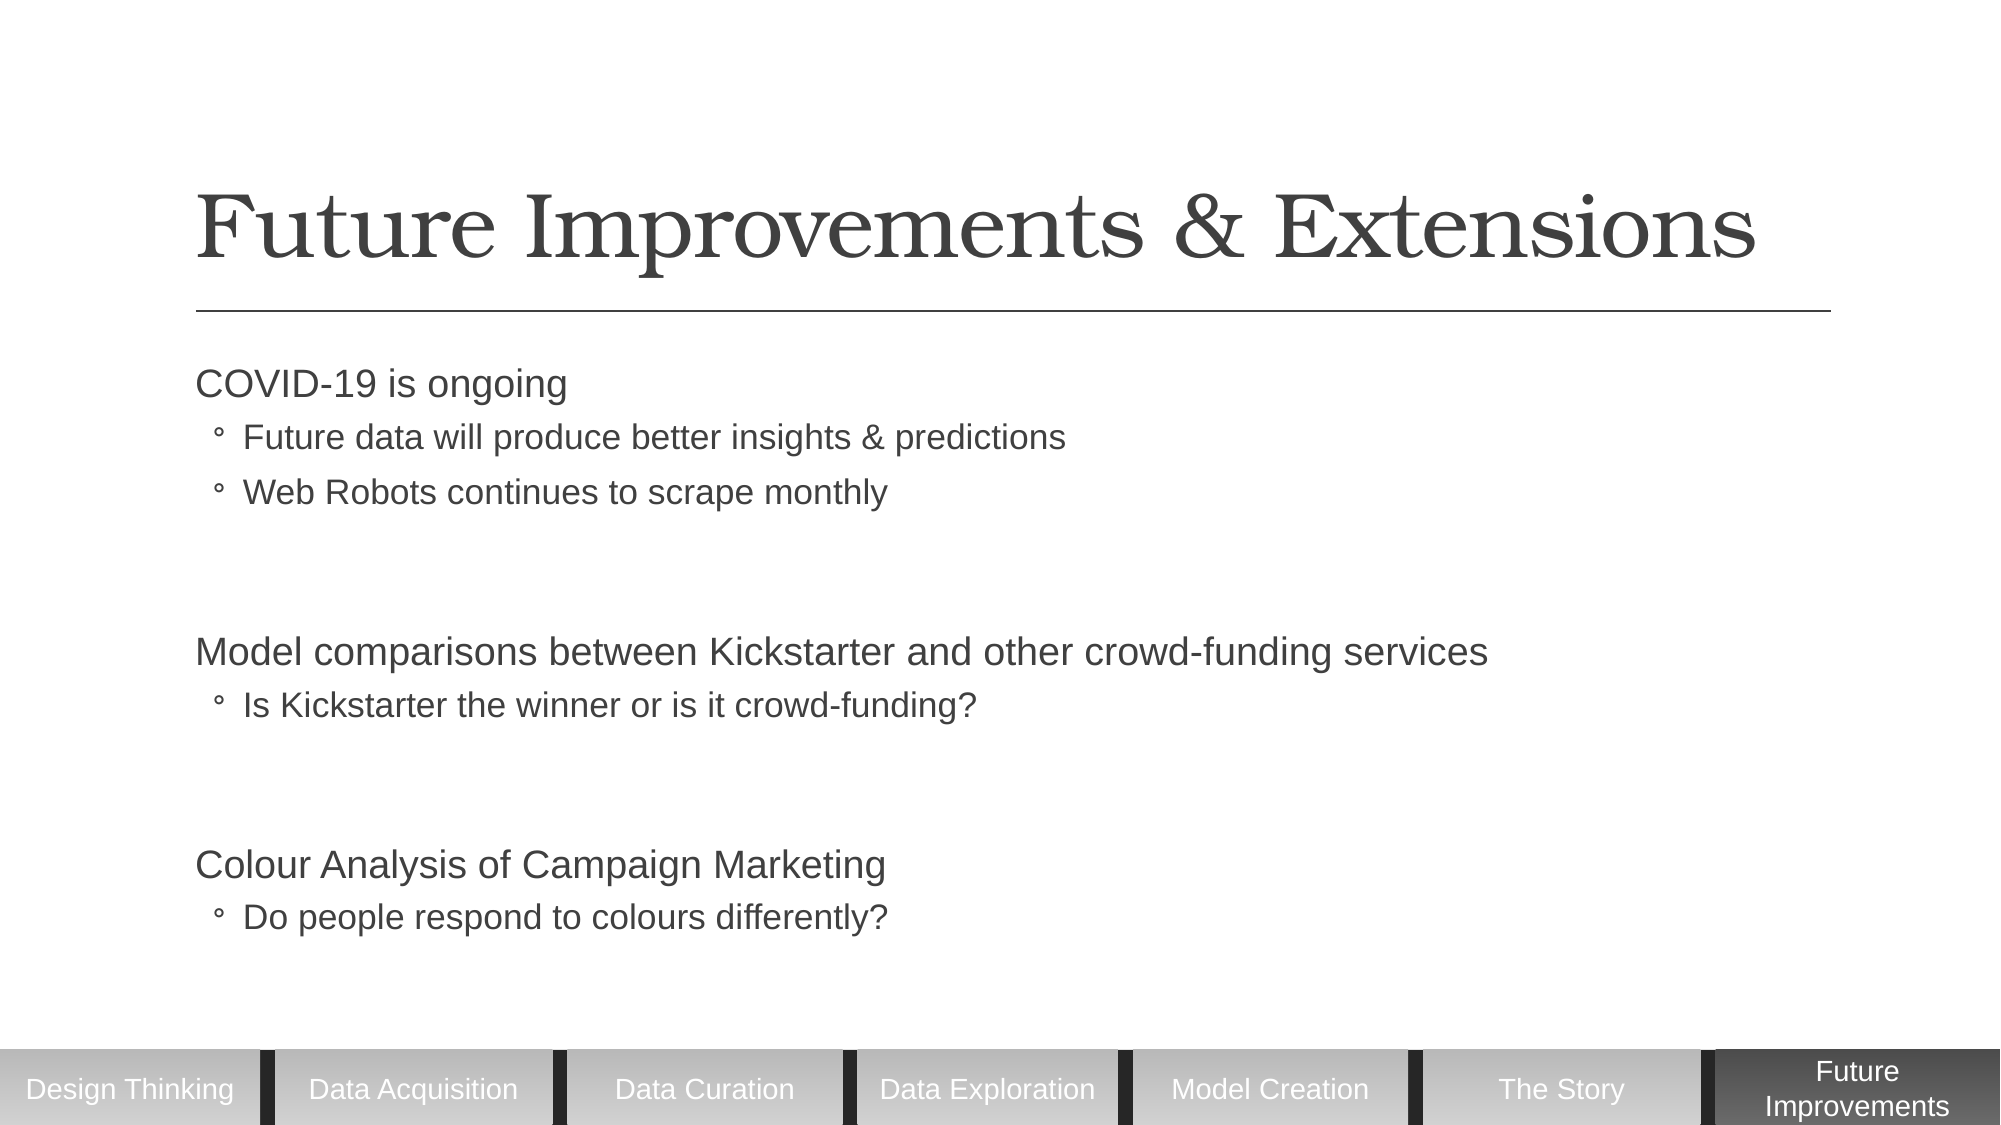

# Future Improvements & Extensions
COVID-19 is ongoing
Future data will produce better insights & predictions
Web Robots continues to scrape monthly

Model comparisons between Kickstarter and other crowd-funding services
Is Kickstarter the winner or is it crowd-funding?

Colour Analysis of Campaign Marketing
Do people respond to colours differently?

Design Thinking
Data Acquisition
Data Curation
Data Exploration
Model Creation
The Story
Future Improvements